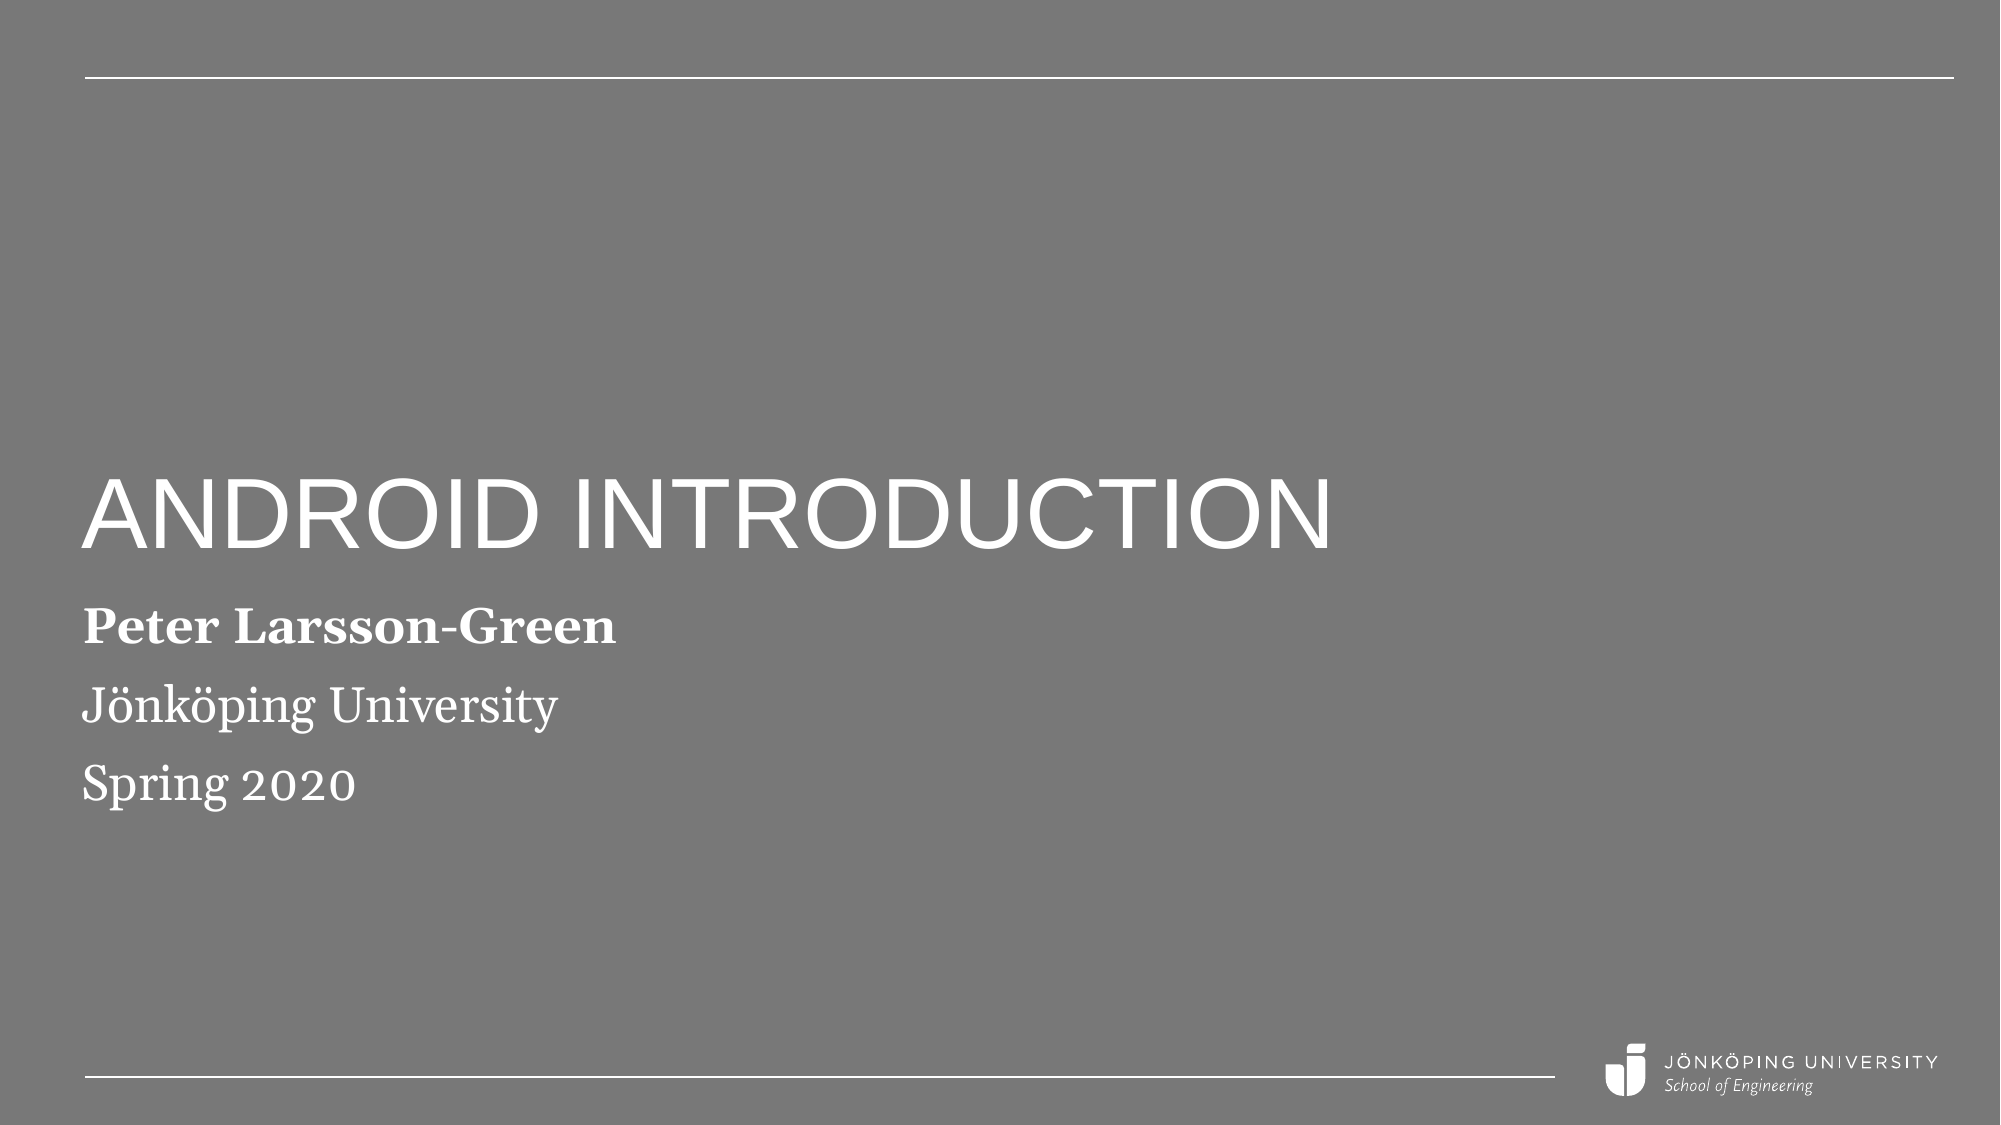

# Android Introduction
Peter Larsson-Green
Jönköping University
Spring 2020